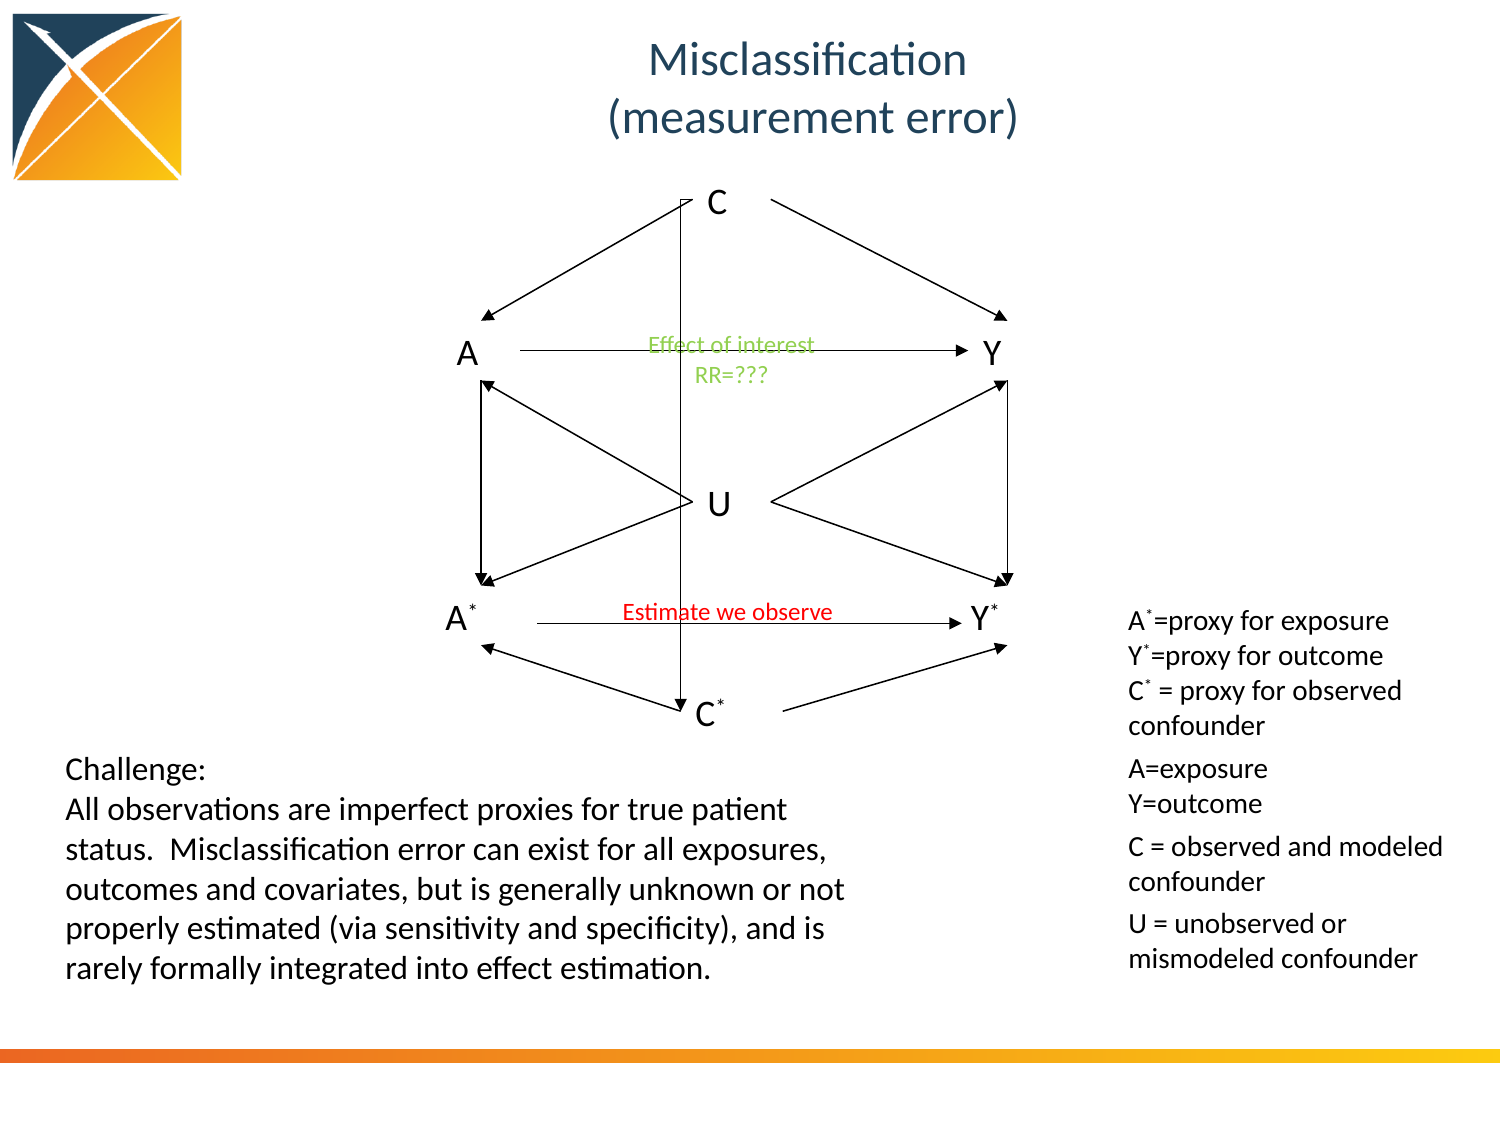

# Misclassification (measurement error)
C
Effect of interest
RR=???
Y
A
U
Y*
A*
Estimate we observe
A*=proxy for exposure
Y*=proxy for outcome
C* = proxy for observed confounder
C*
Challenge:
All observations are imperfect proxies for true patient status.  Misclassification error can exist for all exposures, outcomes and covariates, but is generally unknown or not properly estimated (via sensitivity and specificity), and is rarely formally integrated into effect estimation.
A=exposure
Y=outcome
C = observed and modeled confounder
U = unobserved or mismodeled confounder